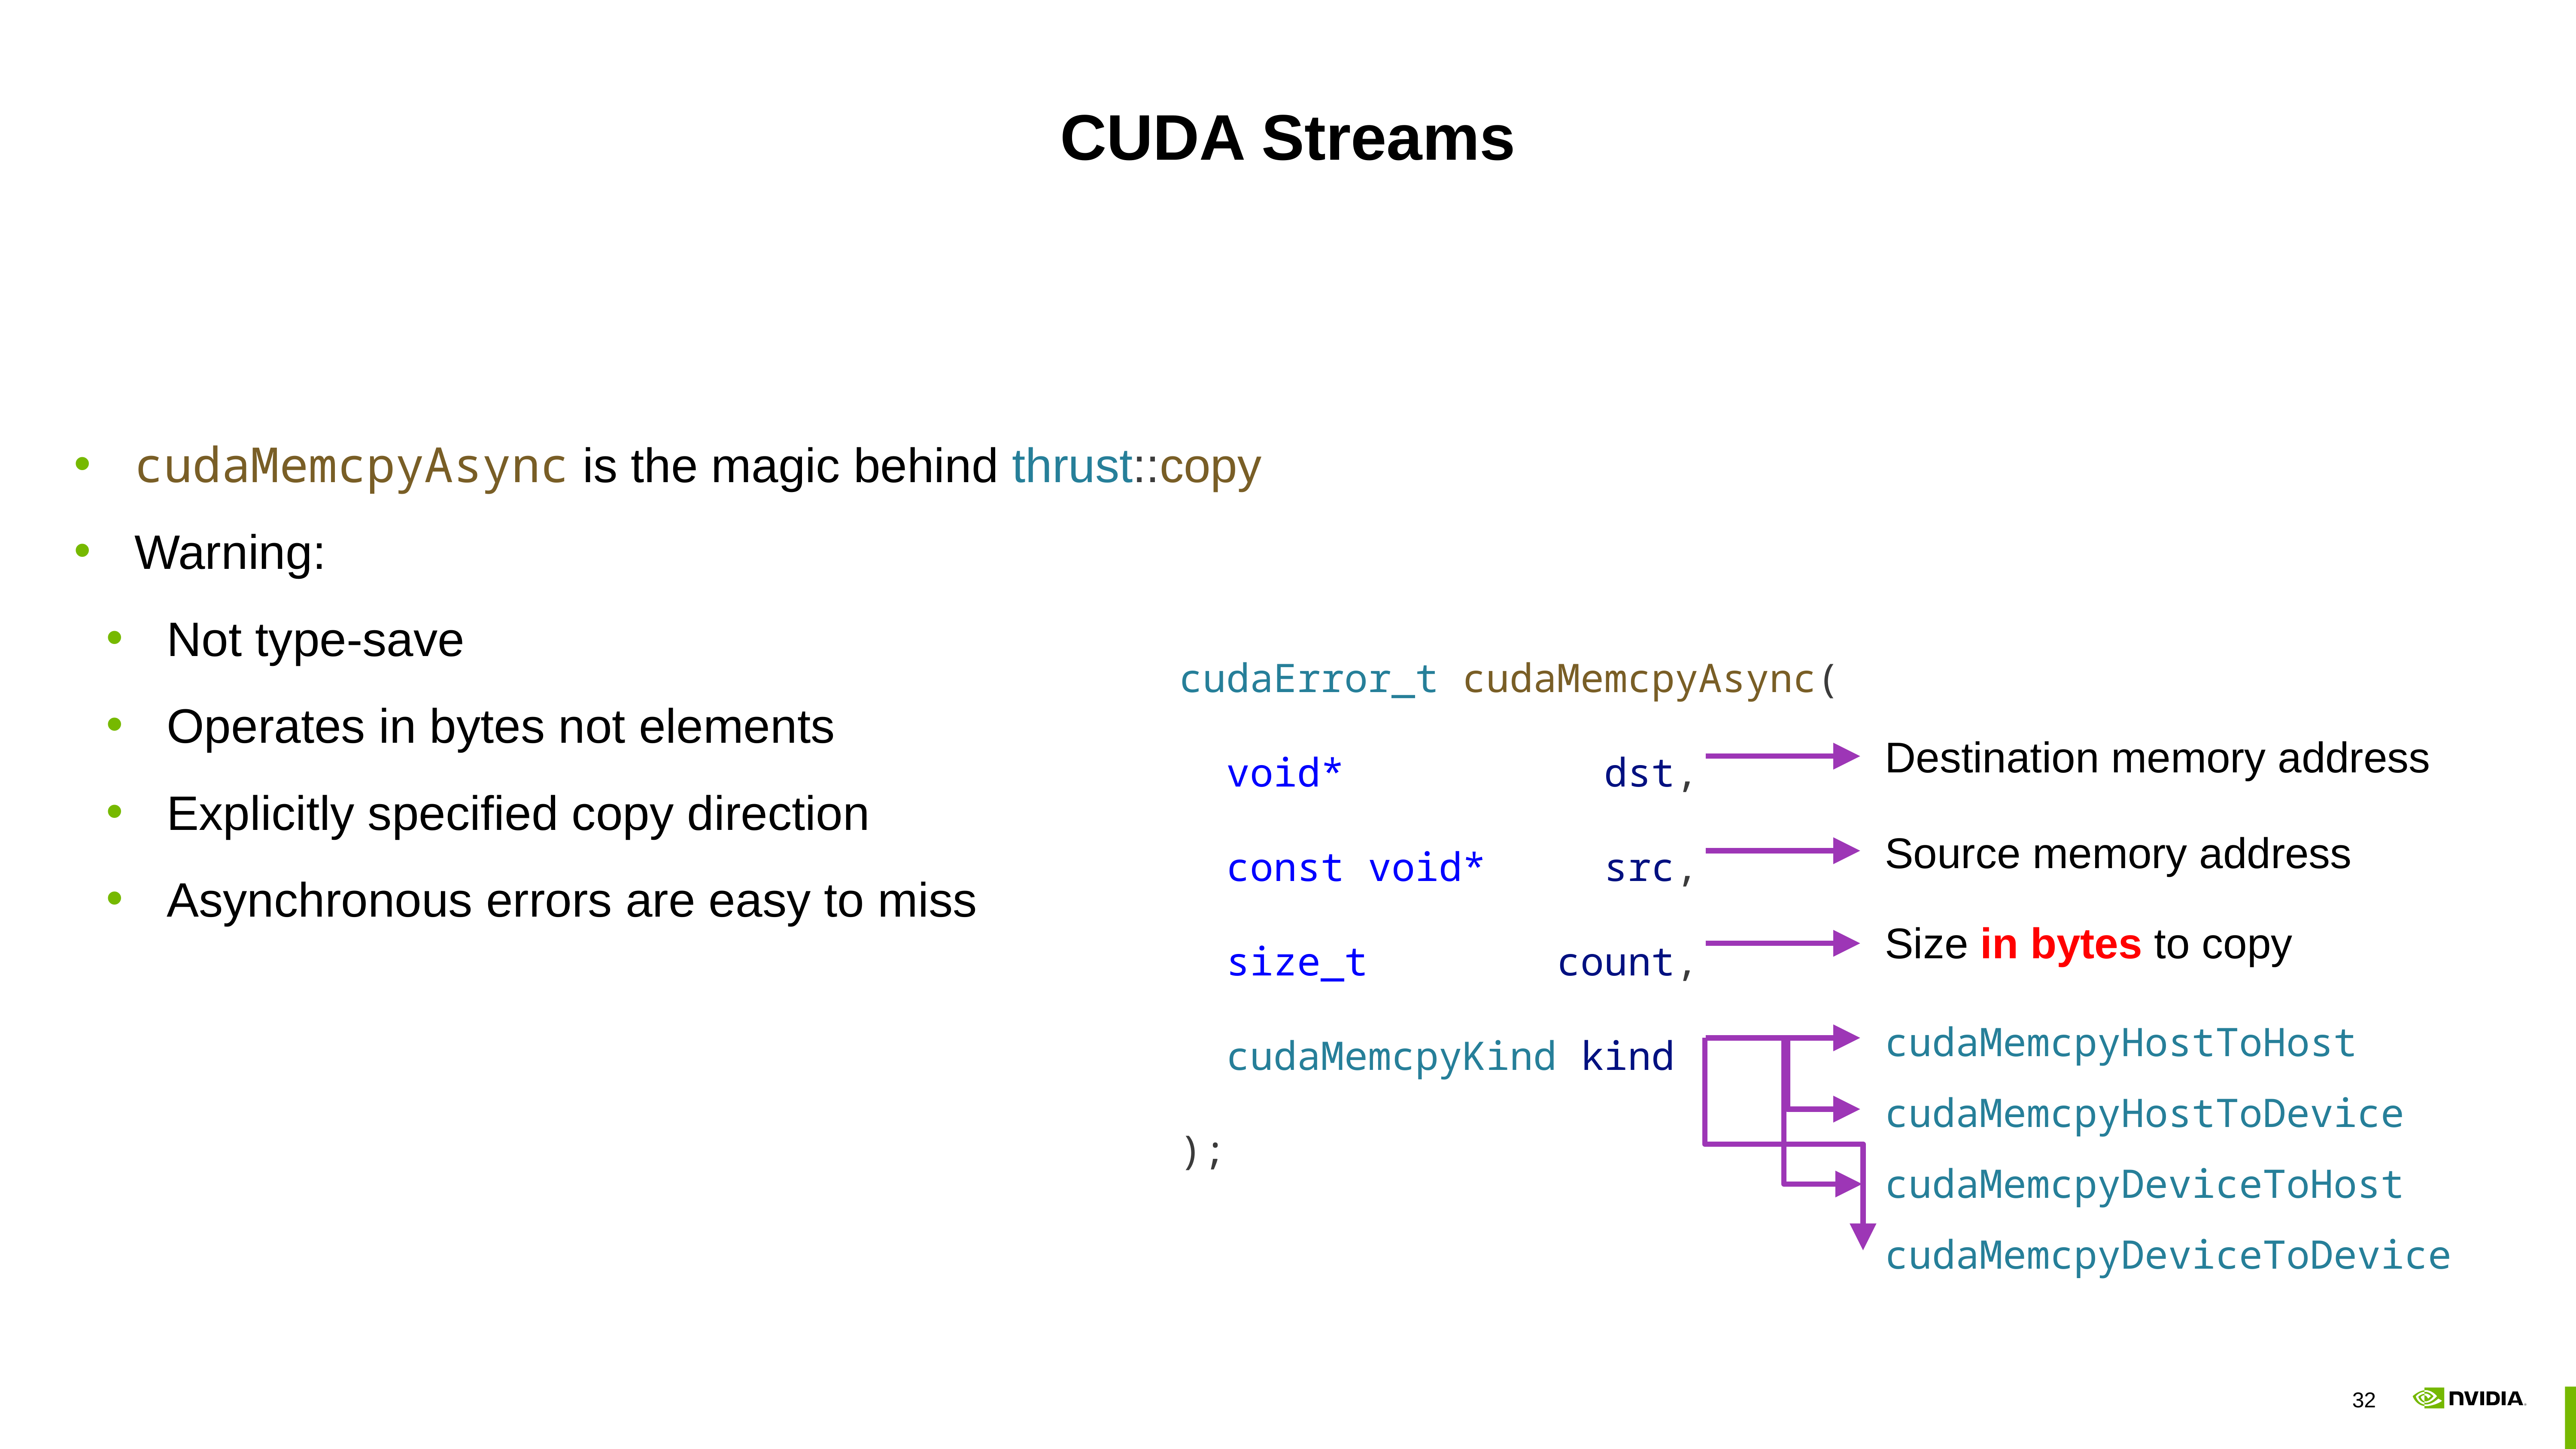

# CUDA Streams
cudaMemcpyAsync is the magic behind thrust::copy
Warning:
Not type-save
Operates in bytes not elements
Explicitly specified copy direction
Asynchronous errors are easy to miss
cudaError_t cudaMemcpyAsync(
  void*           dst,
  const void*     src,
  size_t        count,
  cudaMemcpyKind kind
);
Destination memory address
Source memory address
Size in bytes to copy
cudaMemcpyHostToHost
cudaMemcpyHostToDevice
cudaMemcpyDeviceToHost
cudaMemcpyDeviceToDevice